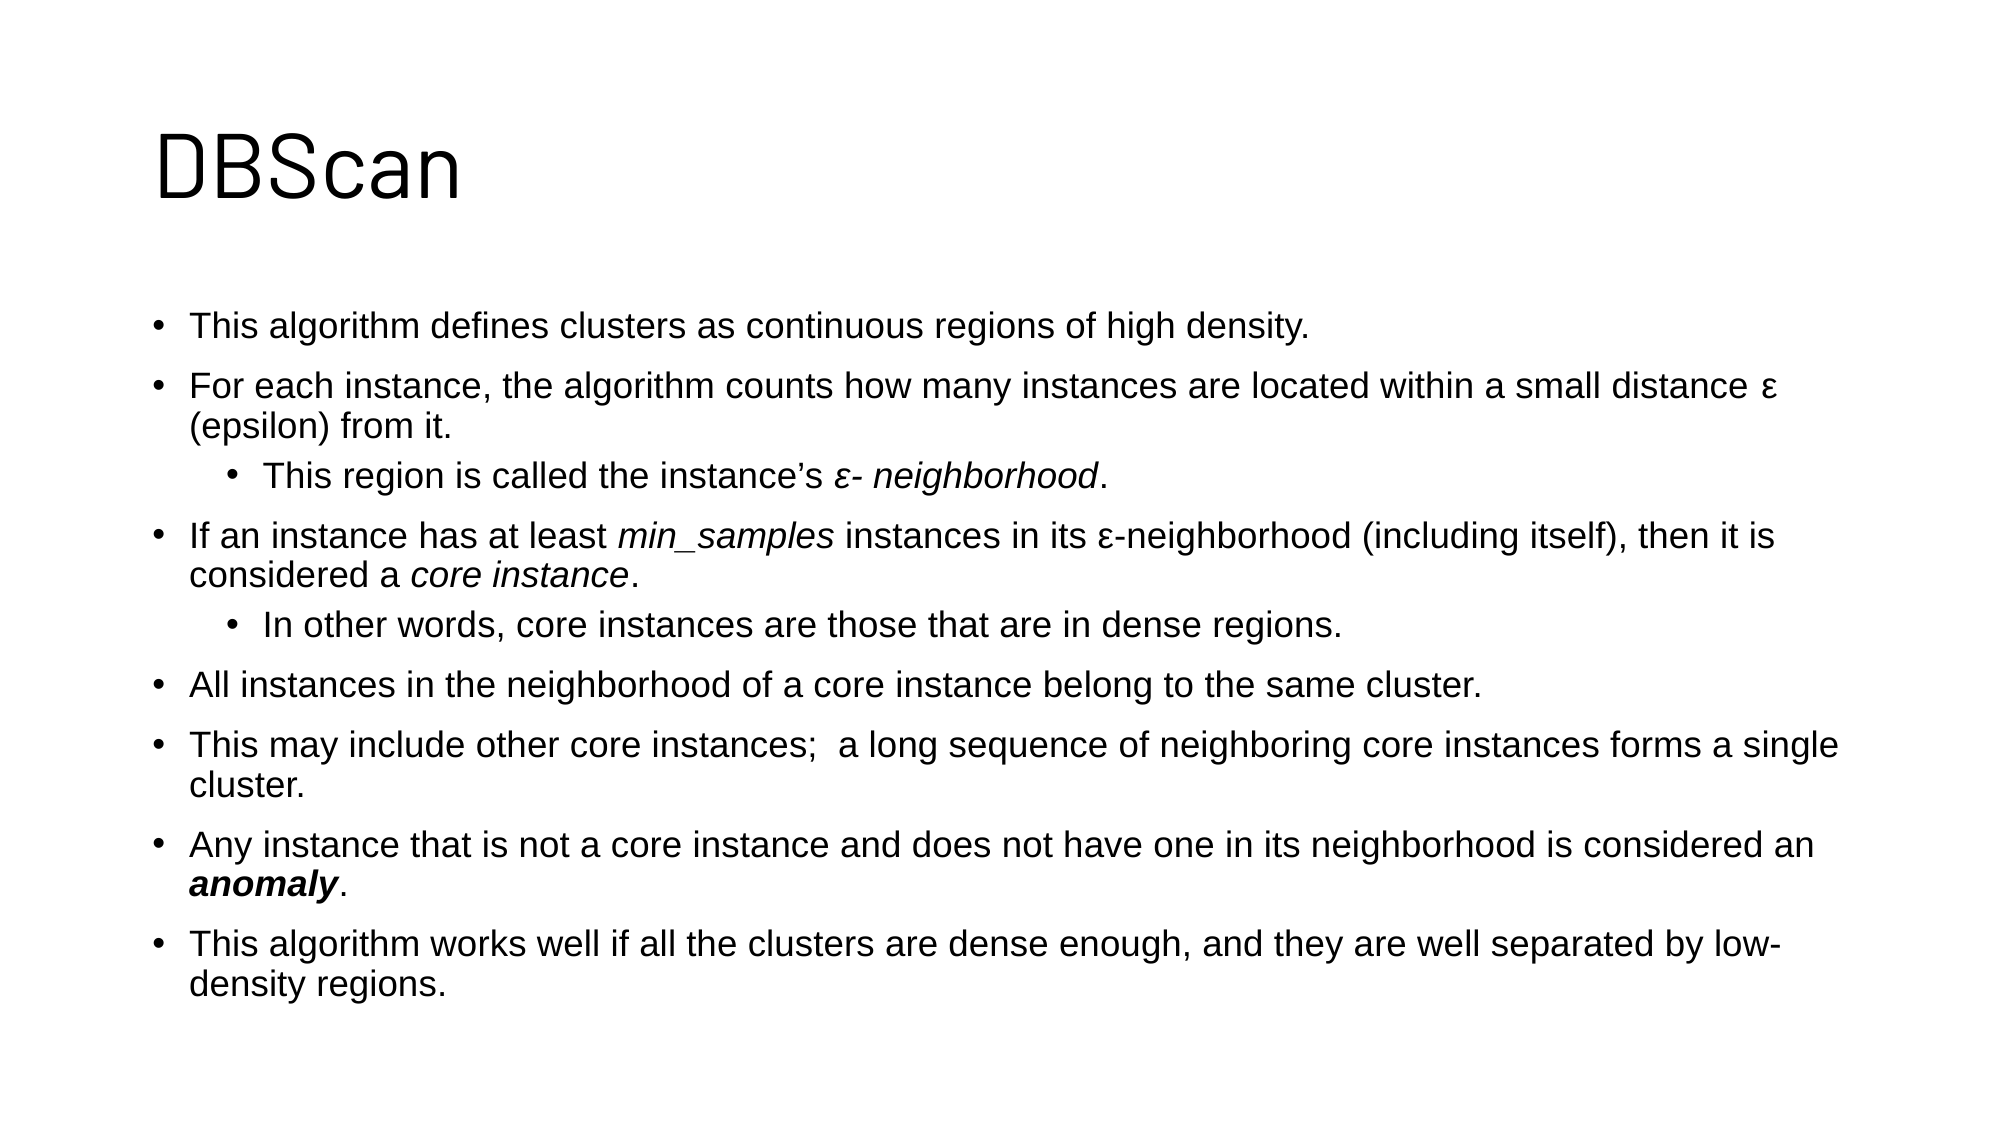

# DBScan
This algorithm defines clusters as continuous regions of high density.
For each instance, the algorithm counts how many instances are located within a small distance ε (epsilon) from it.
This region is called the instance’s ε- neighborhood.
If an instance has at least min_samples instances in its ε-neighborhood (including itself), then it is considered a core instance.
In other words, core instances are those that are in dense regions.
All instances in the neighborhood of a core instance belong to the same cluster.
This may include other core instances;  a long sequence of neighboring core instances forms a single cluster.
Any instance that is not a core instance and does not have one in its neighborhood is considered an anomaly.
This algorithm works well if all the clusters are dense enough, and they are well separated by low-density regions.